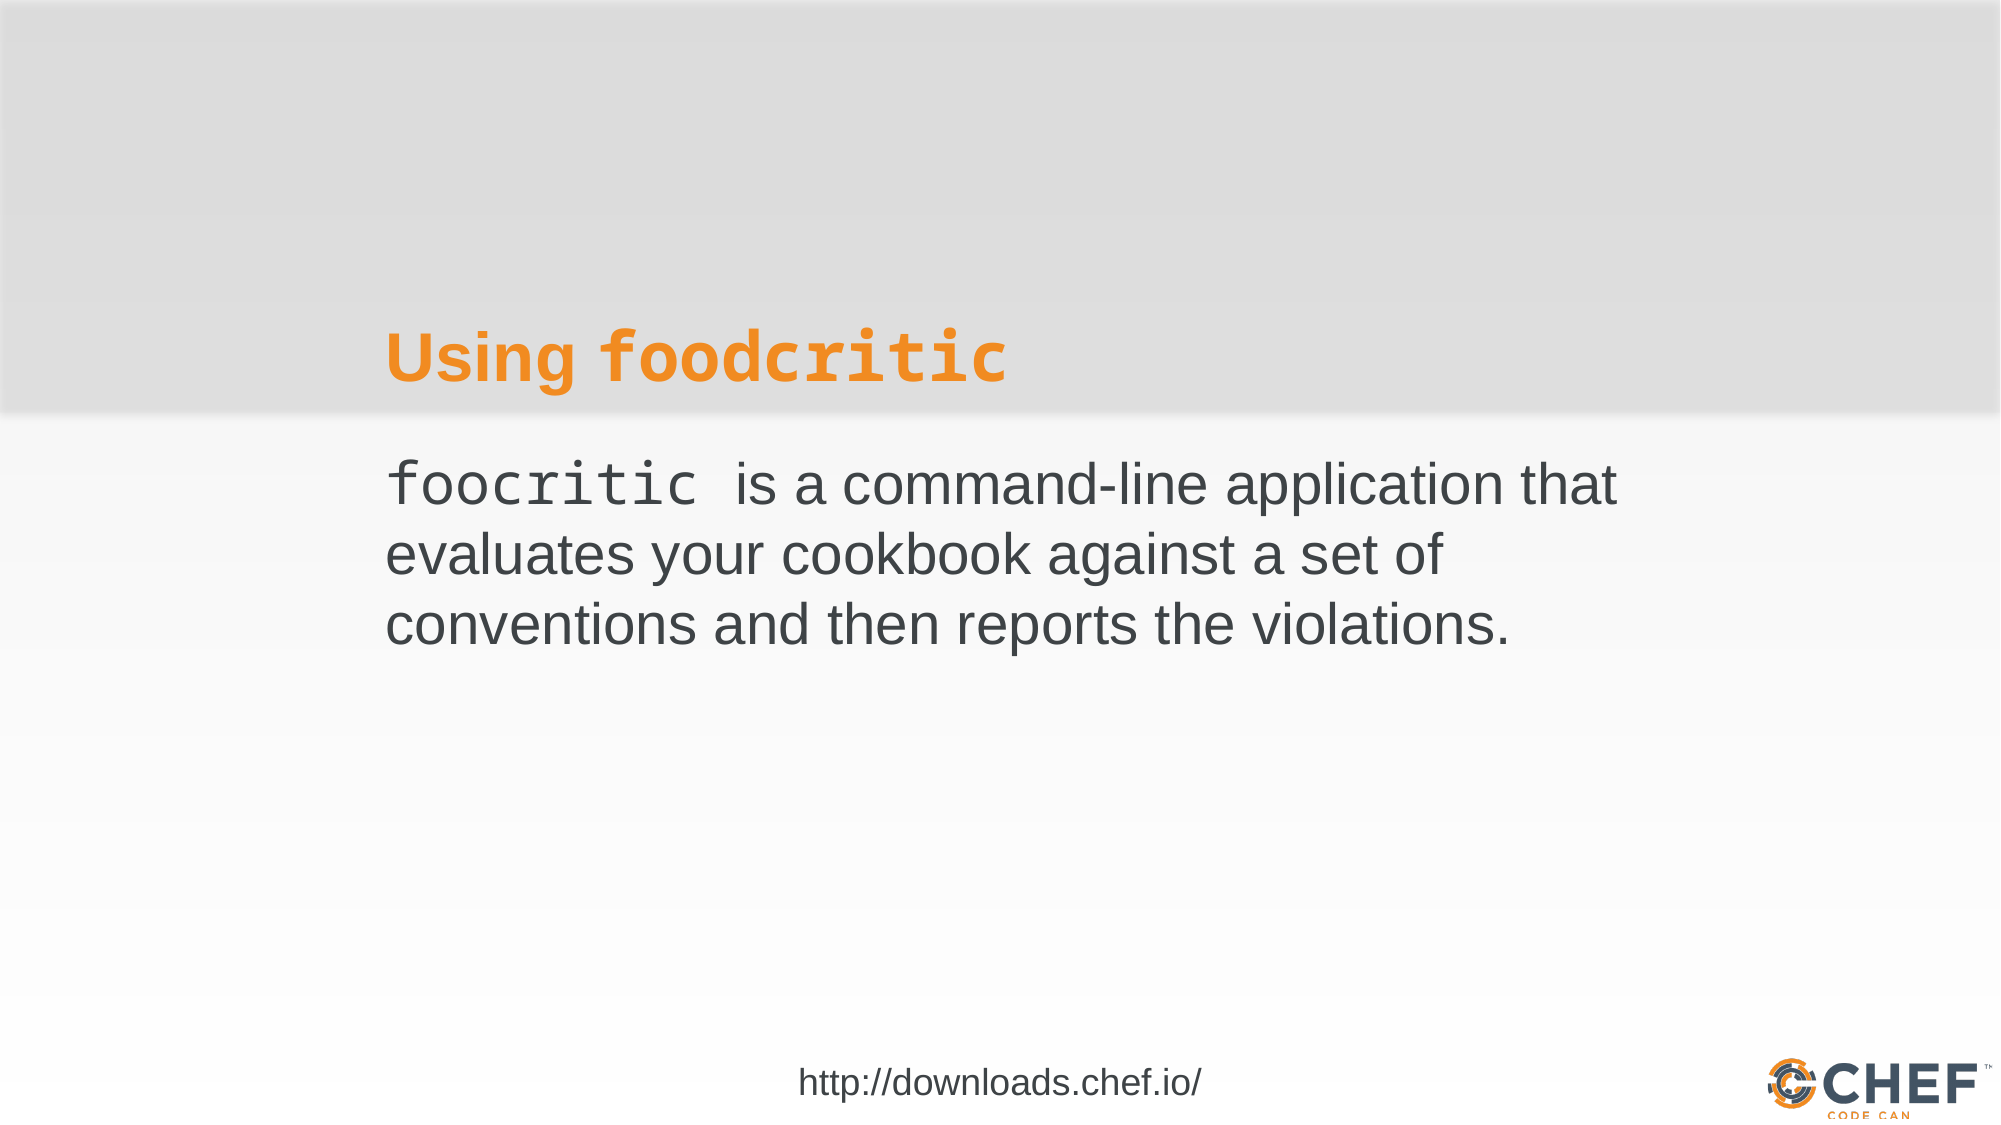

# Using foodcritic
foocritic is a command-line application that evaluates your cookbook against a set of conventions and then reports the violations.
http://downloads.chef.io/